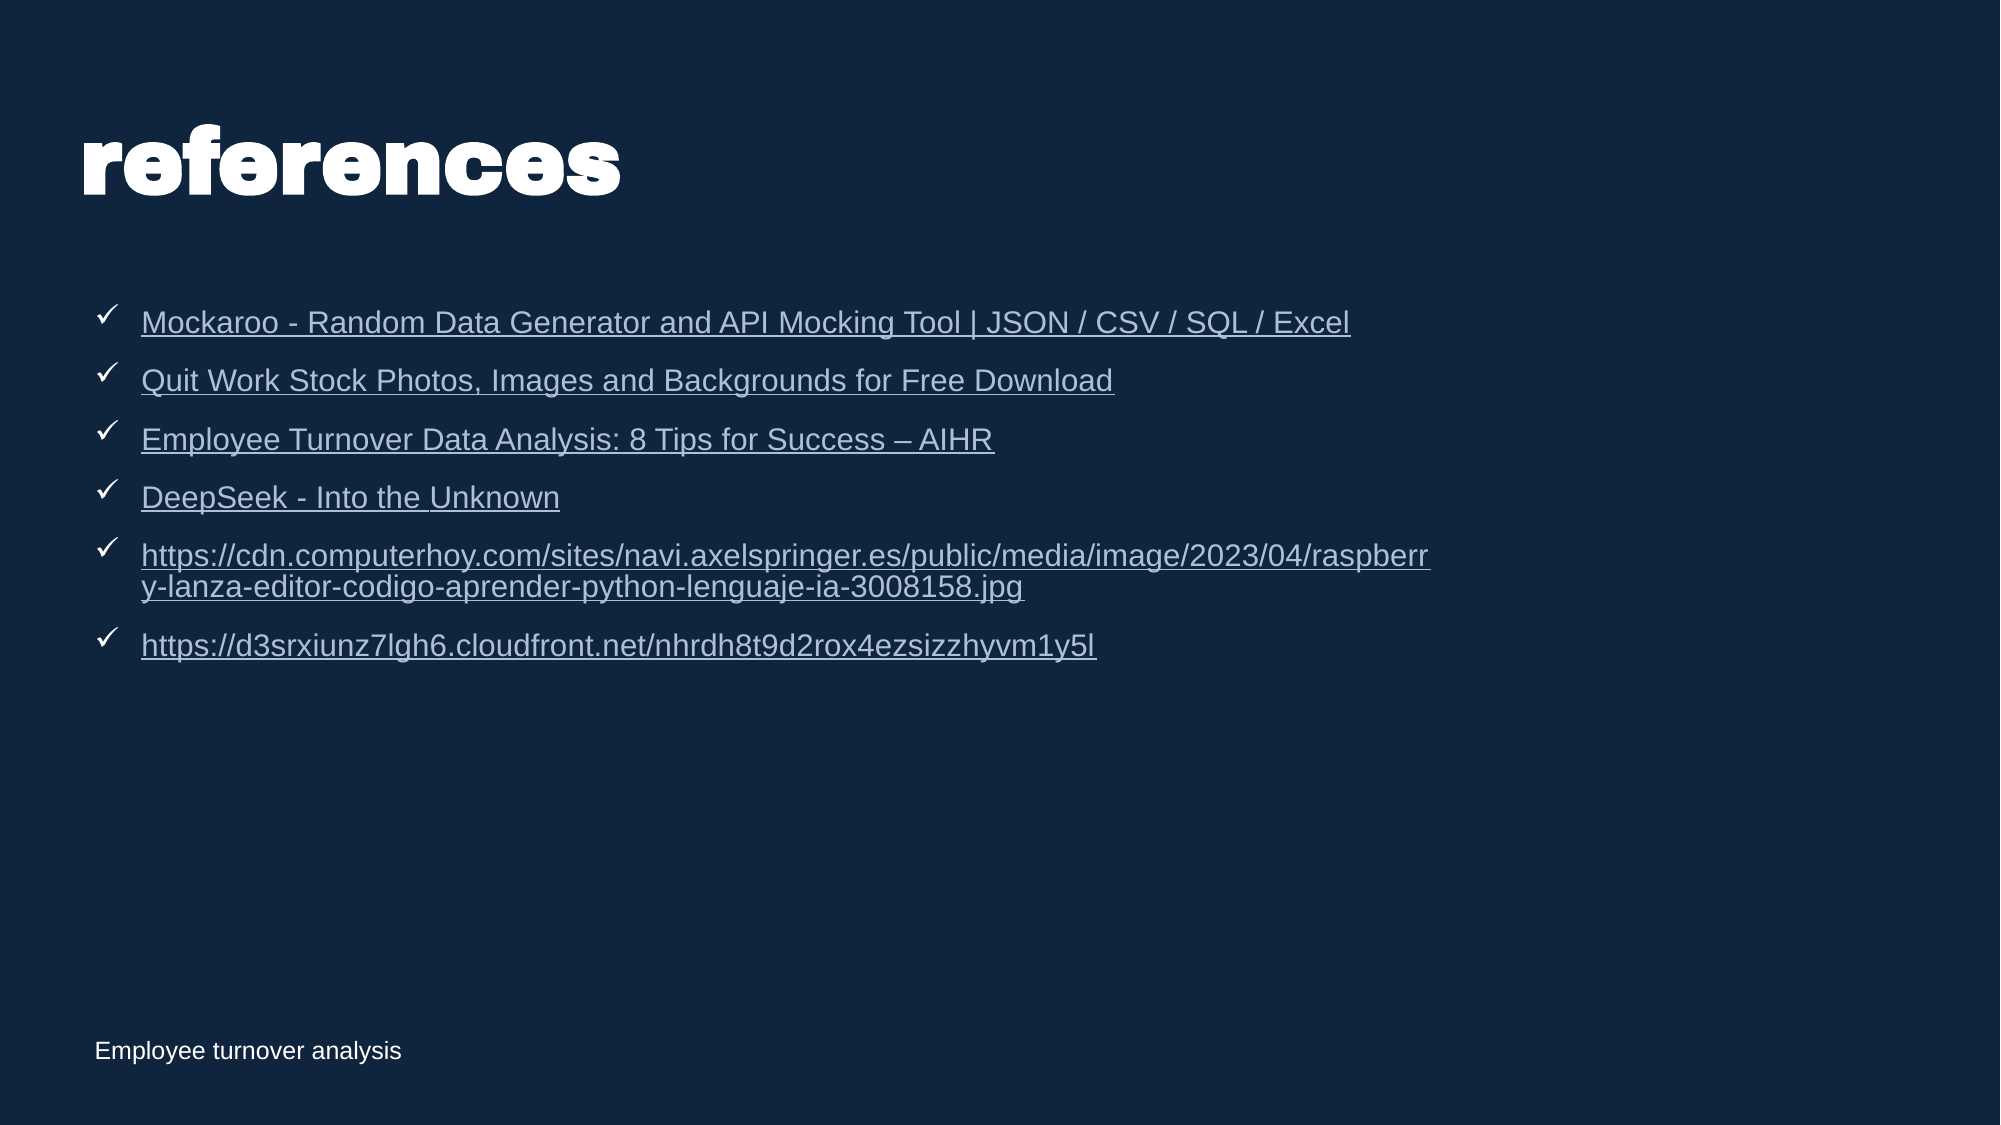

# references
Mockaroo - Random Data Generator and API Mocking Tool | JSON / CSV / SQL / Excel
Quit Work Stock Photos, Images and Backgrounds for Free Download
Employee Turnover Data Analysis: 8 Tips for Success – AIHR
DeepSeek - Into the Unknown
https://cdn.computerhoy.com/sites/navi.axelspringer.es/public/media/image/2023/04/raspberry-lanza-editor-codigo-aprender-python-lenguaje-ia-3008158.jpg
https://d3srxiunz7lgh6.cloudfront.net/nhrdh8t9d2rox4ezsizzhyvm1y5l

Employee turnover analysis